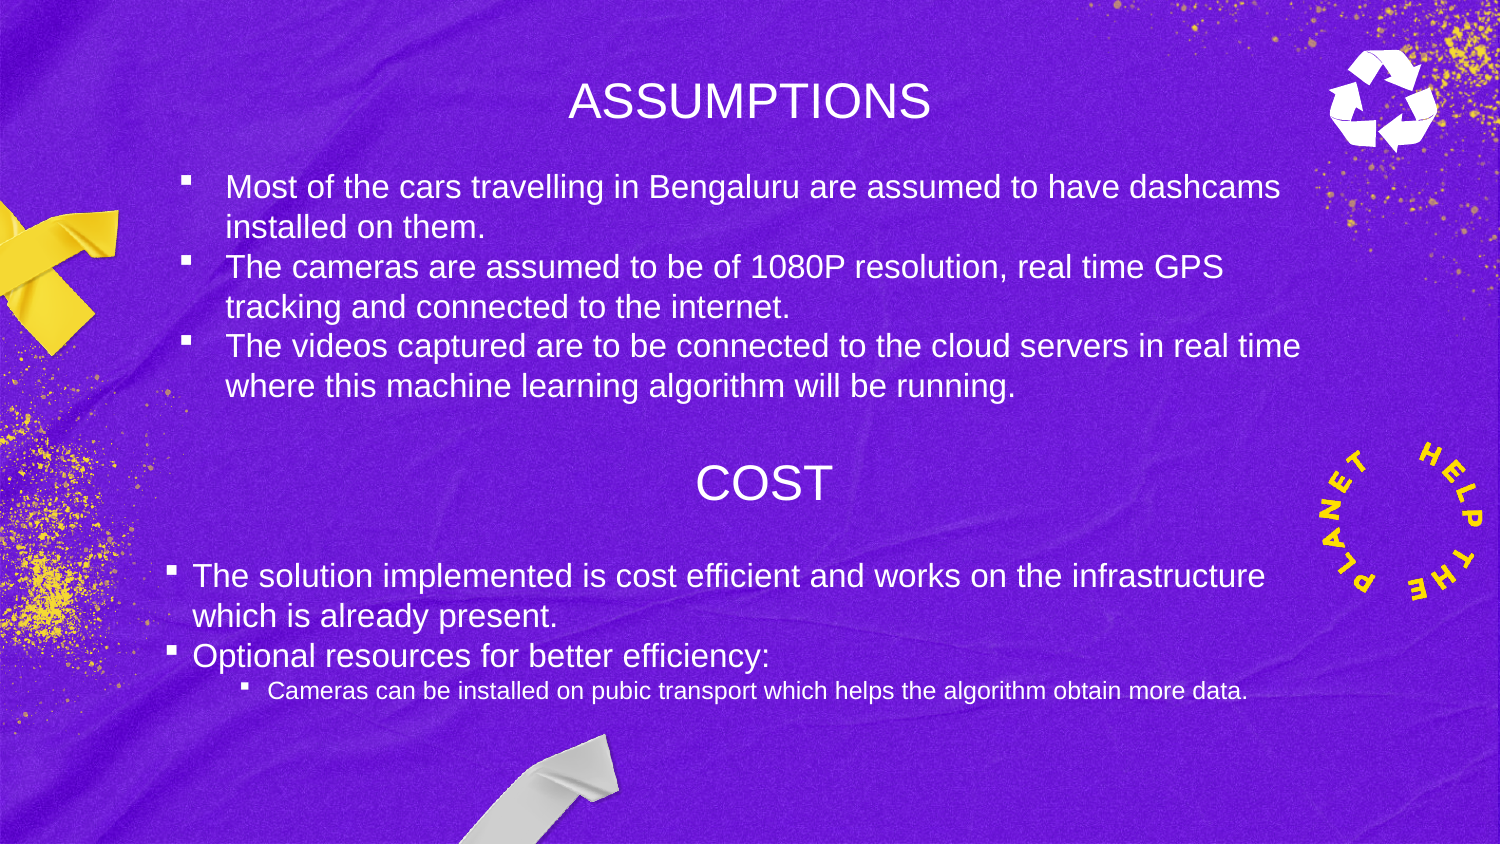

# ASSUMPTIONS
Most of the cars travelling in Bengaluru are assumed to have dashcams installed on them.
The cameras are assumed to be of 1080P resolution, real time GPS tracking and connected to the internet.
The videos captured are to be connected to the cloud servers in real time where this machine learning algorithm will be running.
COST
The solution implemented is cost efficient and works on the infrastructure which is already present.
Optional resources for better efficiency:
Cameras can be installed on pubic transport which helps the algorithm obtain more data.